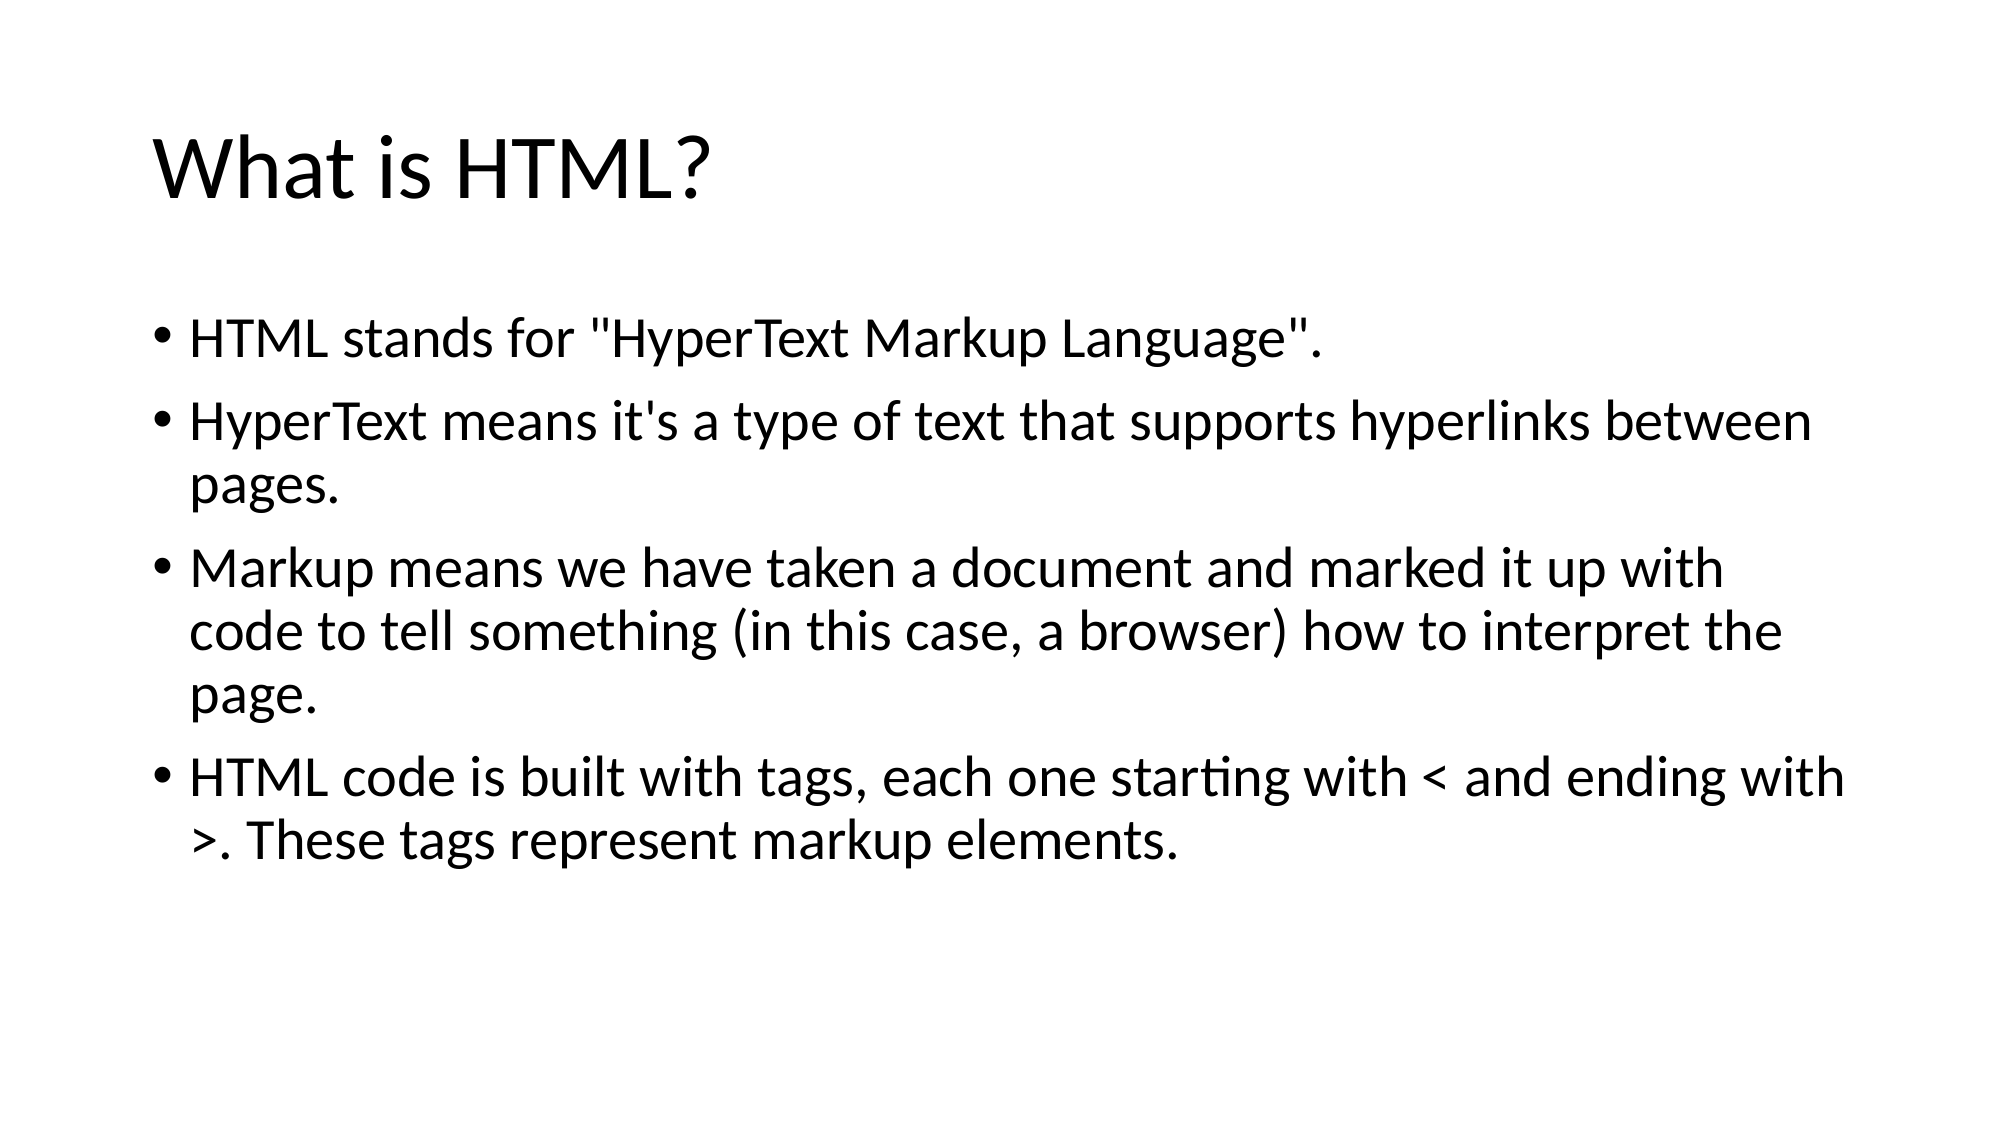

# What is HTML?
HTML stands for "HyperText Markup Language".
HyperText means it's a type of text that supports hyperlinks between pages.
Markup means we have taken a document and marked it up with code to tell something (in this case, a browser) how to interpret the page.
HTML code is built with tags, each one starting with < and ending with >. These tags represent markup elements.